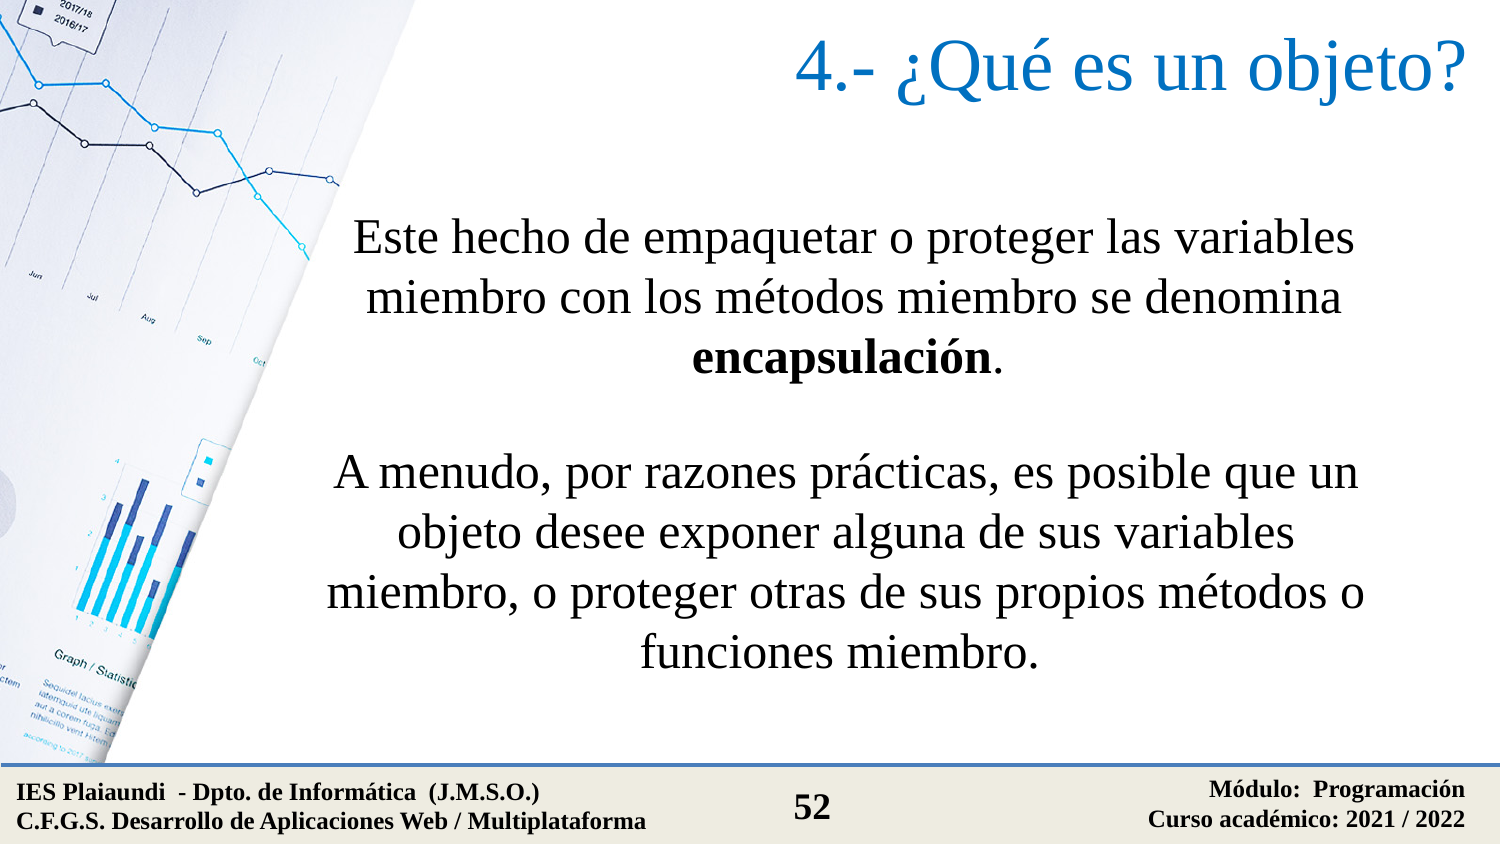

# 4.- ¿Qué es un objeto?
Este hecho de empaquetar o proteger las variables miembro con los métodos miembro se denomina encapsulación.
A menudo, por razones prácticas, es posible que un objeto desee exponer alguna de sus variables miembro, o proteger otras de sus propios métodos o funciones miembro.

Módulo:  Programación
Curso académico: 2021 / 2022
IES Plaiaundi  - Dpto. de Informática  (J.M.S.O.)
C.F.G.S. Desarrollo de Aplicaciones Web / Multiplataforma
52